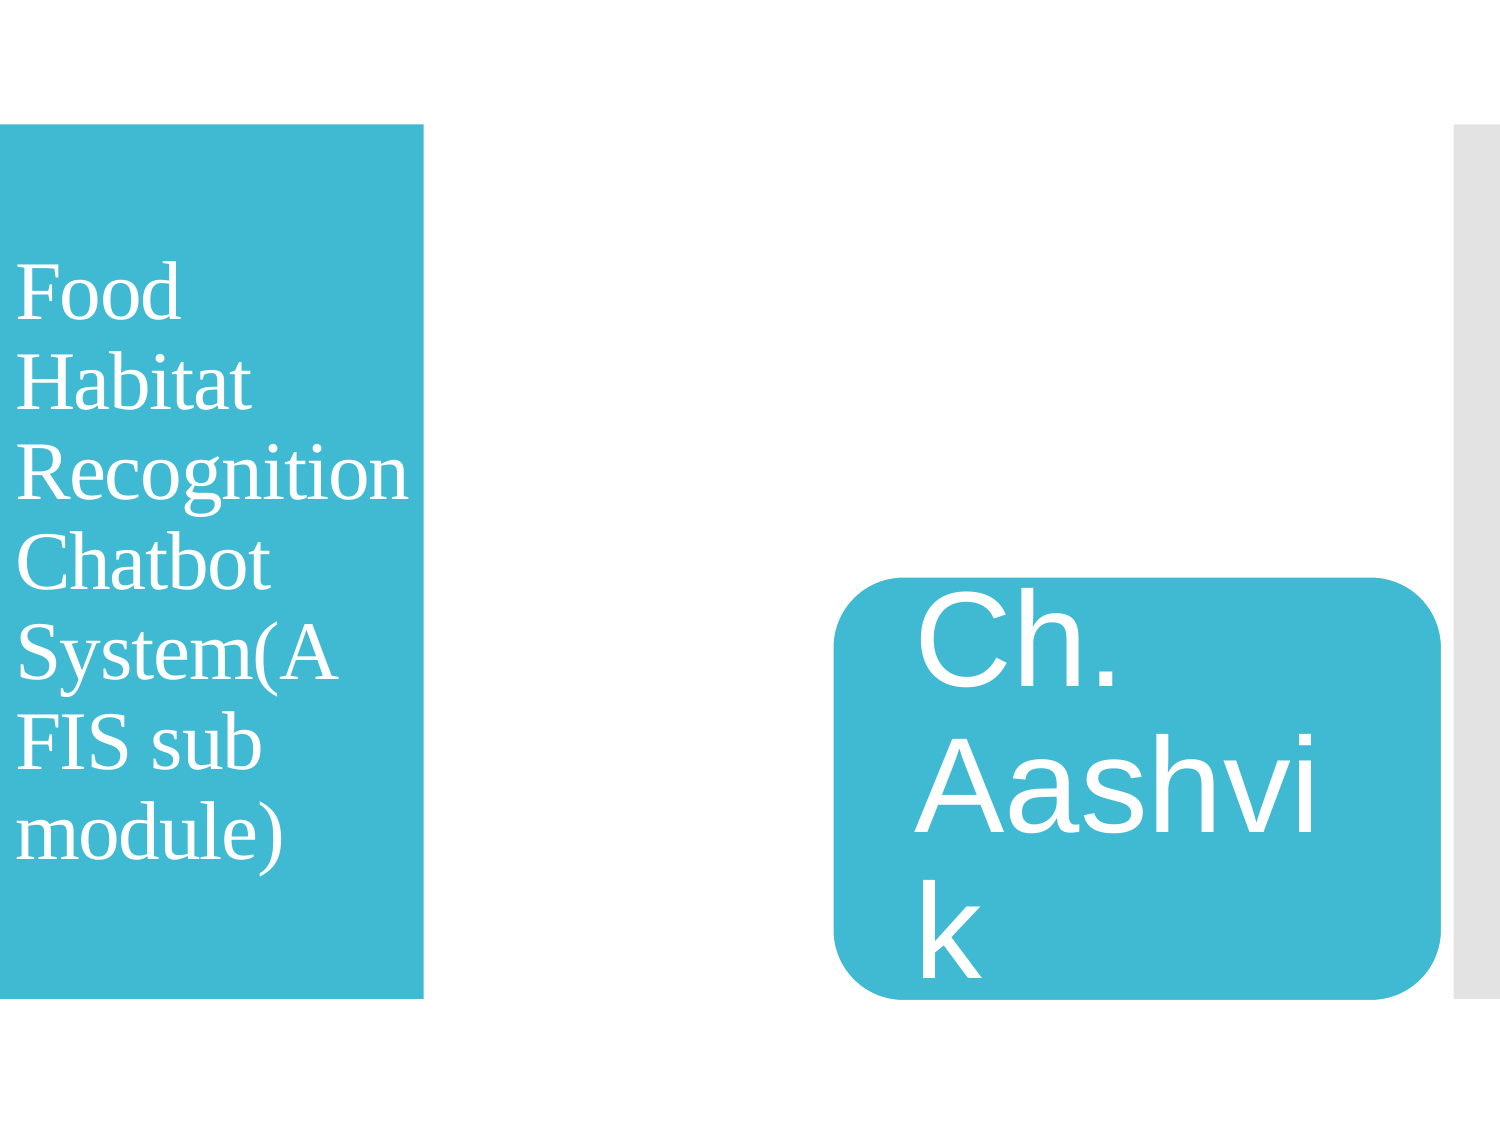

# Food Habitat RecognitionChatbot System(A FIS sub module)
Ch. Aashvik